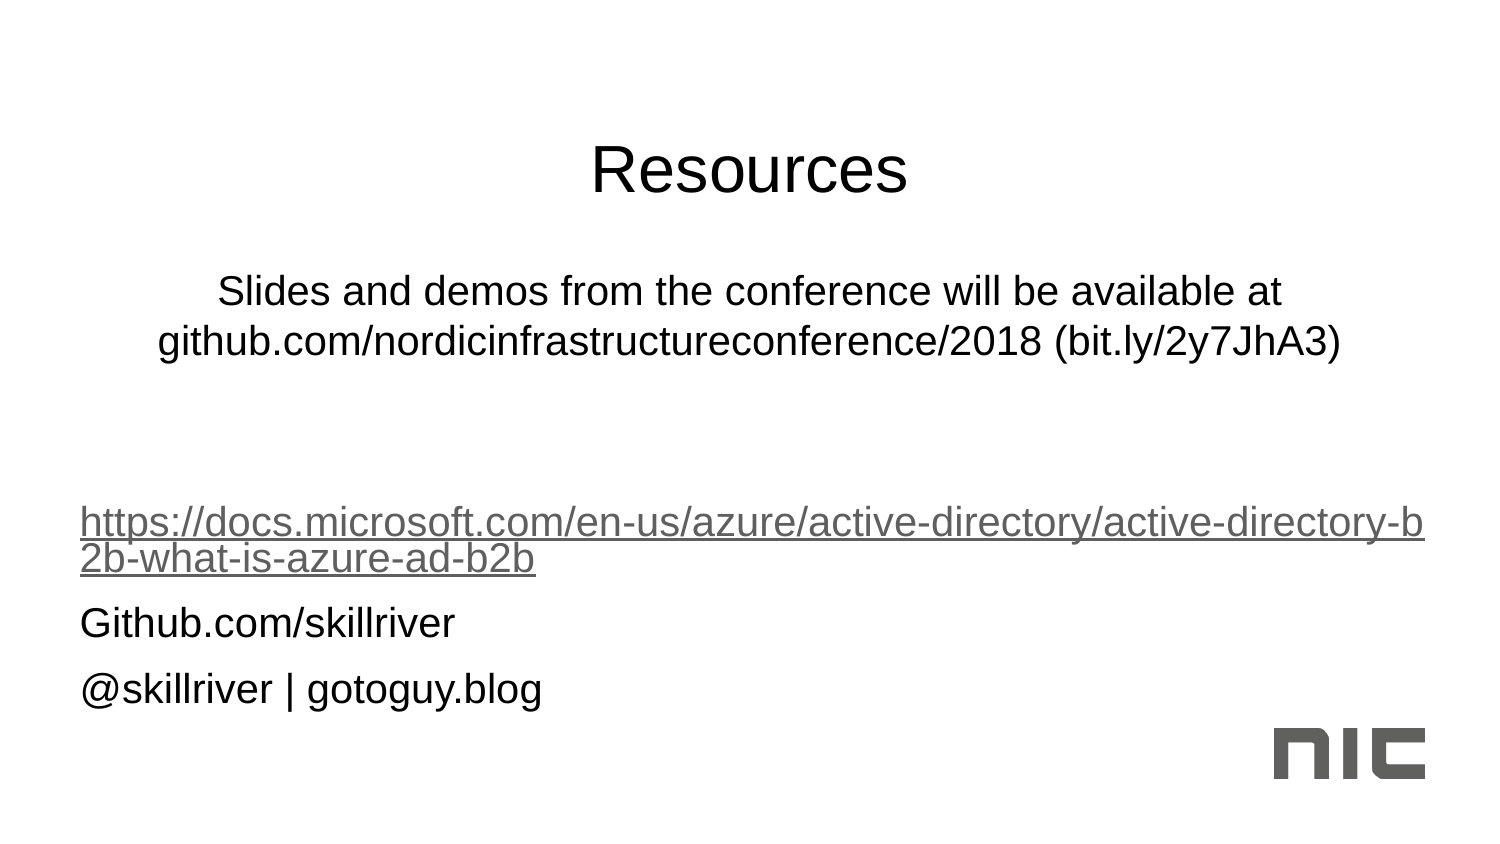

# Resources
Slides and demos from the conference will be available at github.com/nordicinfrastructureconference/2018 (bit.ly/2y7JhA3)
https://docs.microsoft.com/en-us/azure/active-directory/active-directory-b2b-what-is-azure-ad-b2b
Github.com/skillriver
@skillriver | gotoguy.blog